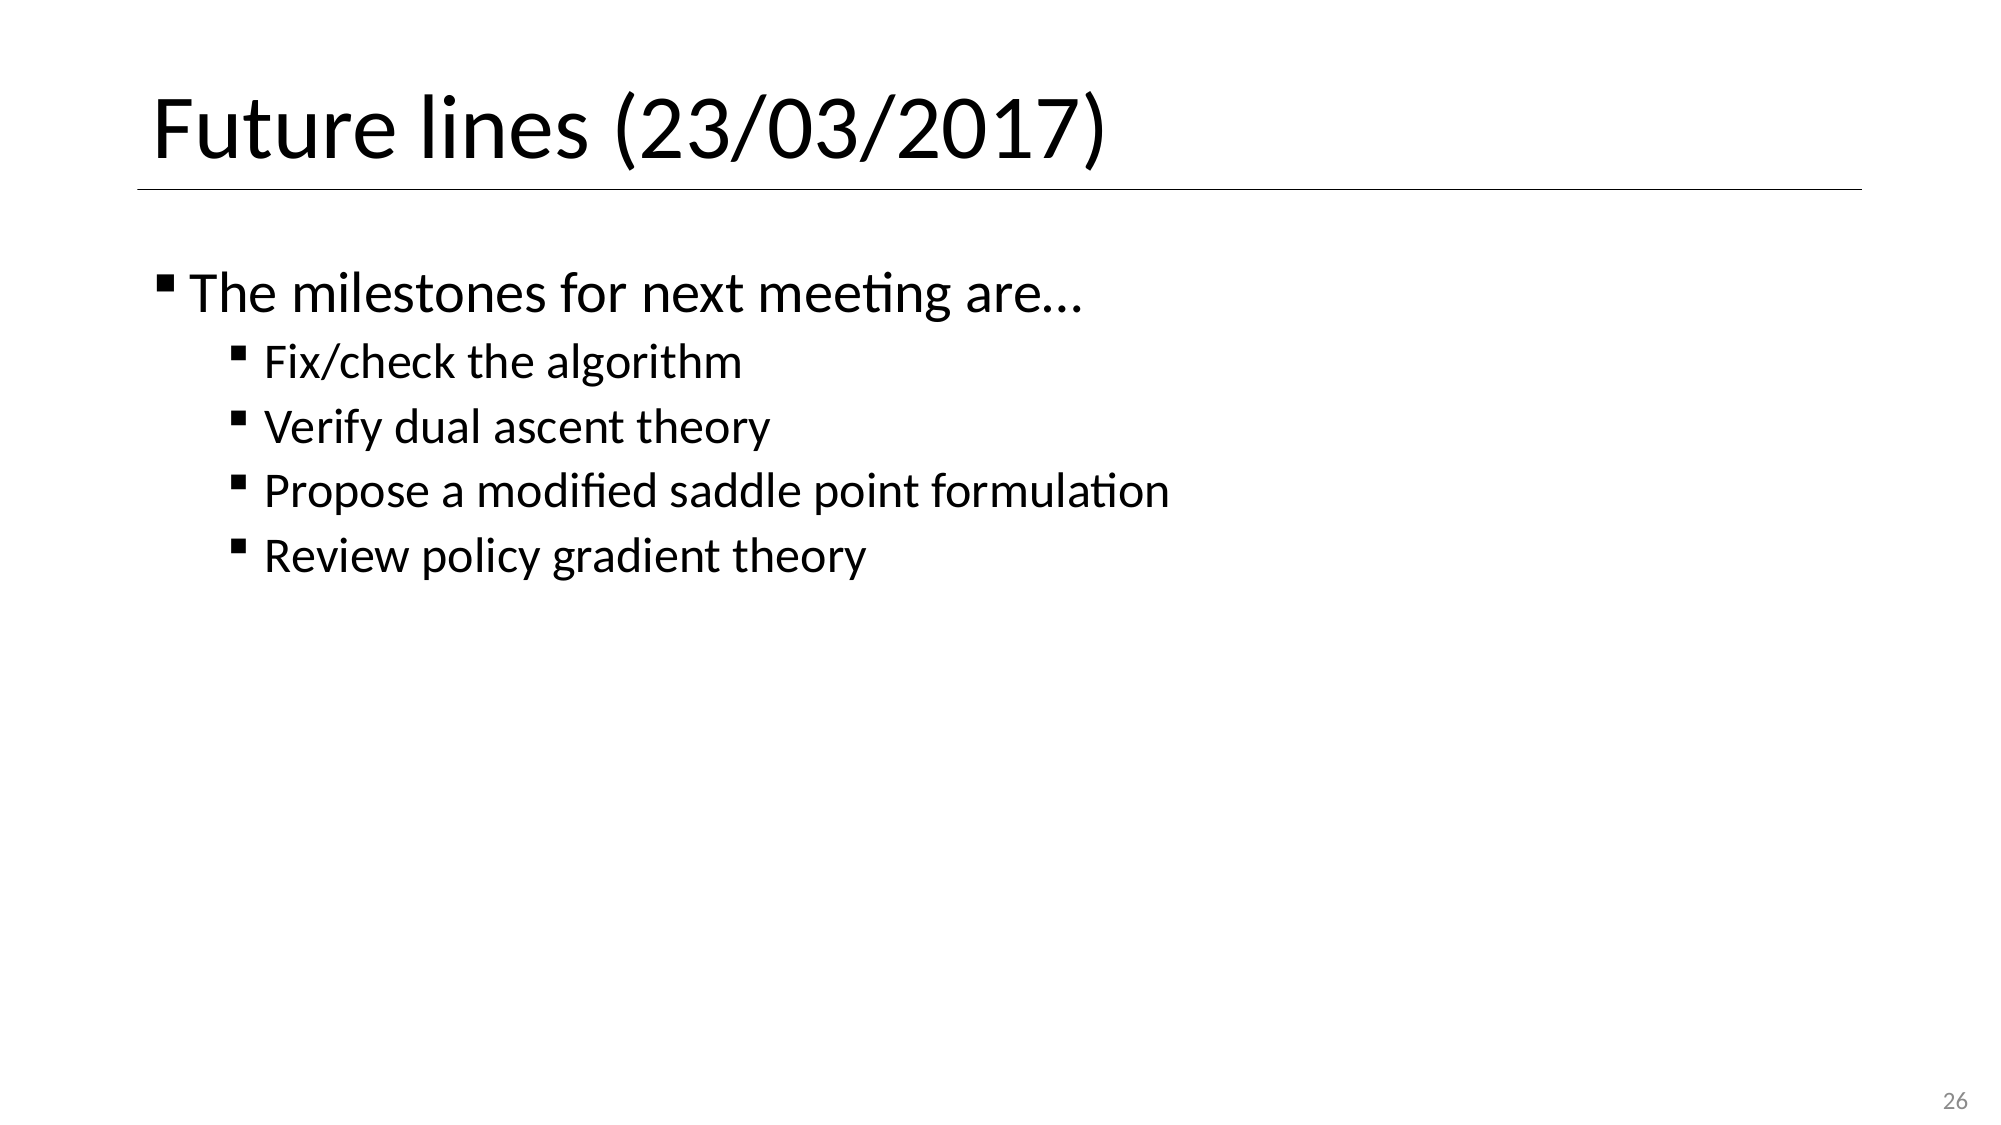

# Future lines (23/03/2017)
The milestones for next meeting are…
Fix/check the algorithm
Verify dual ascent theory
Propose a modified saddle point formulation
Review policy gradient theory
26